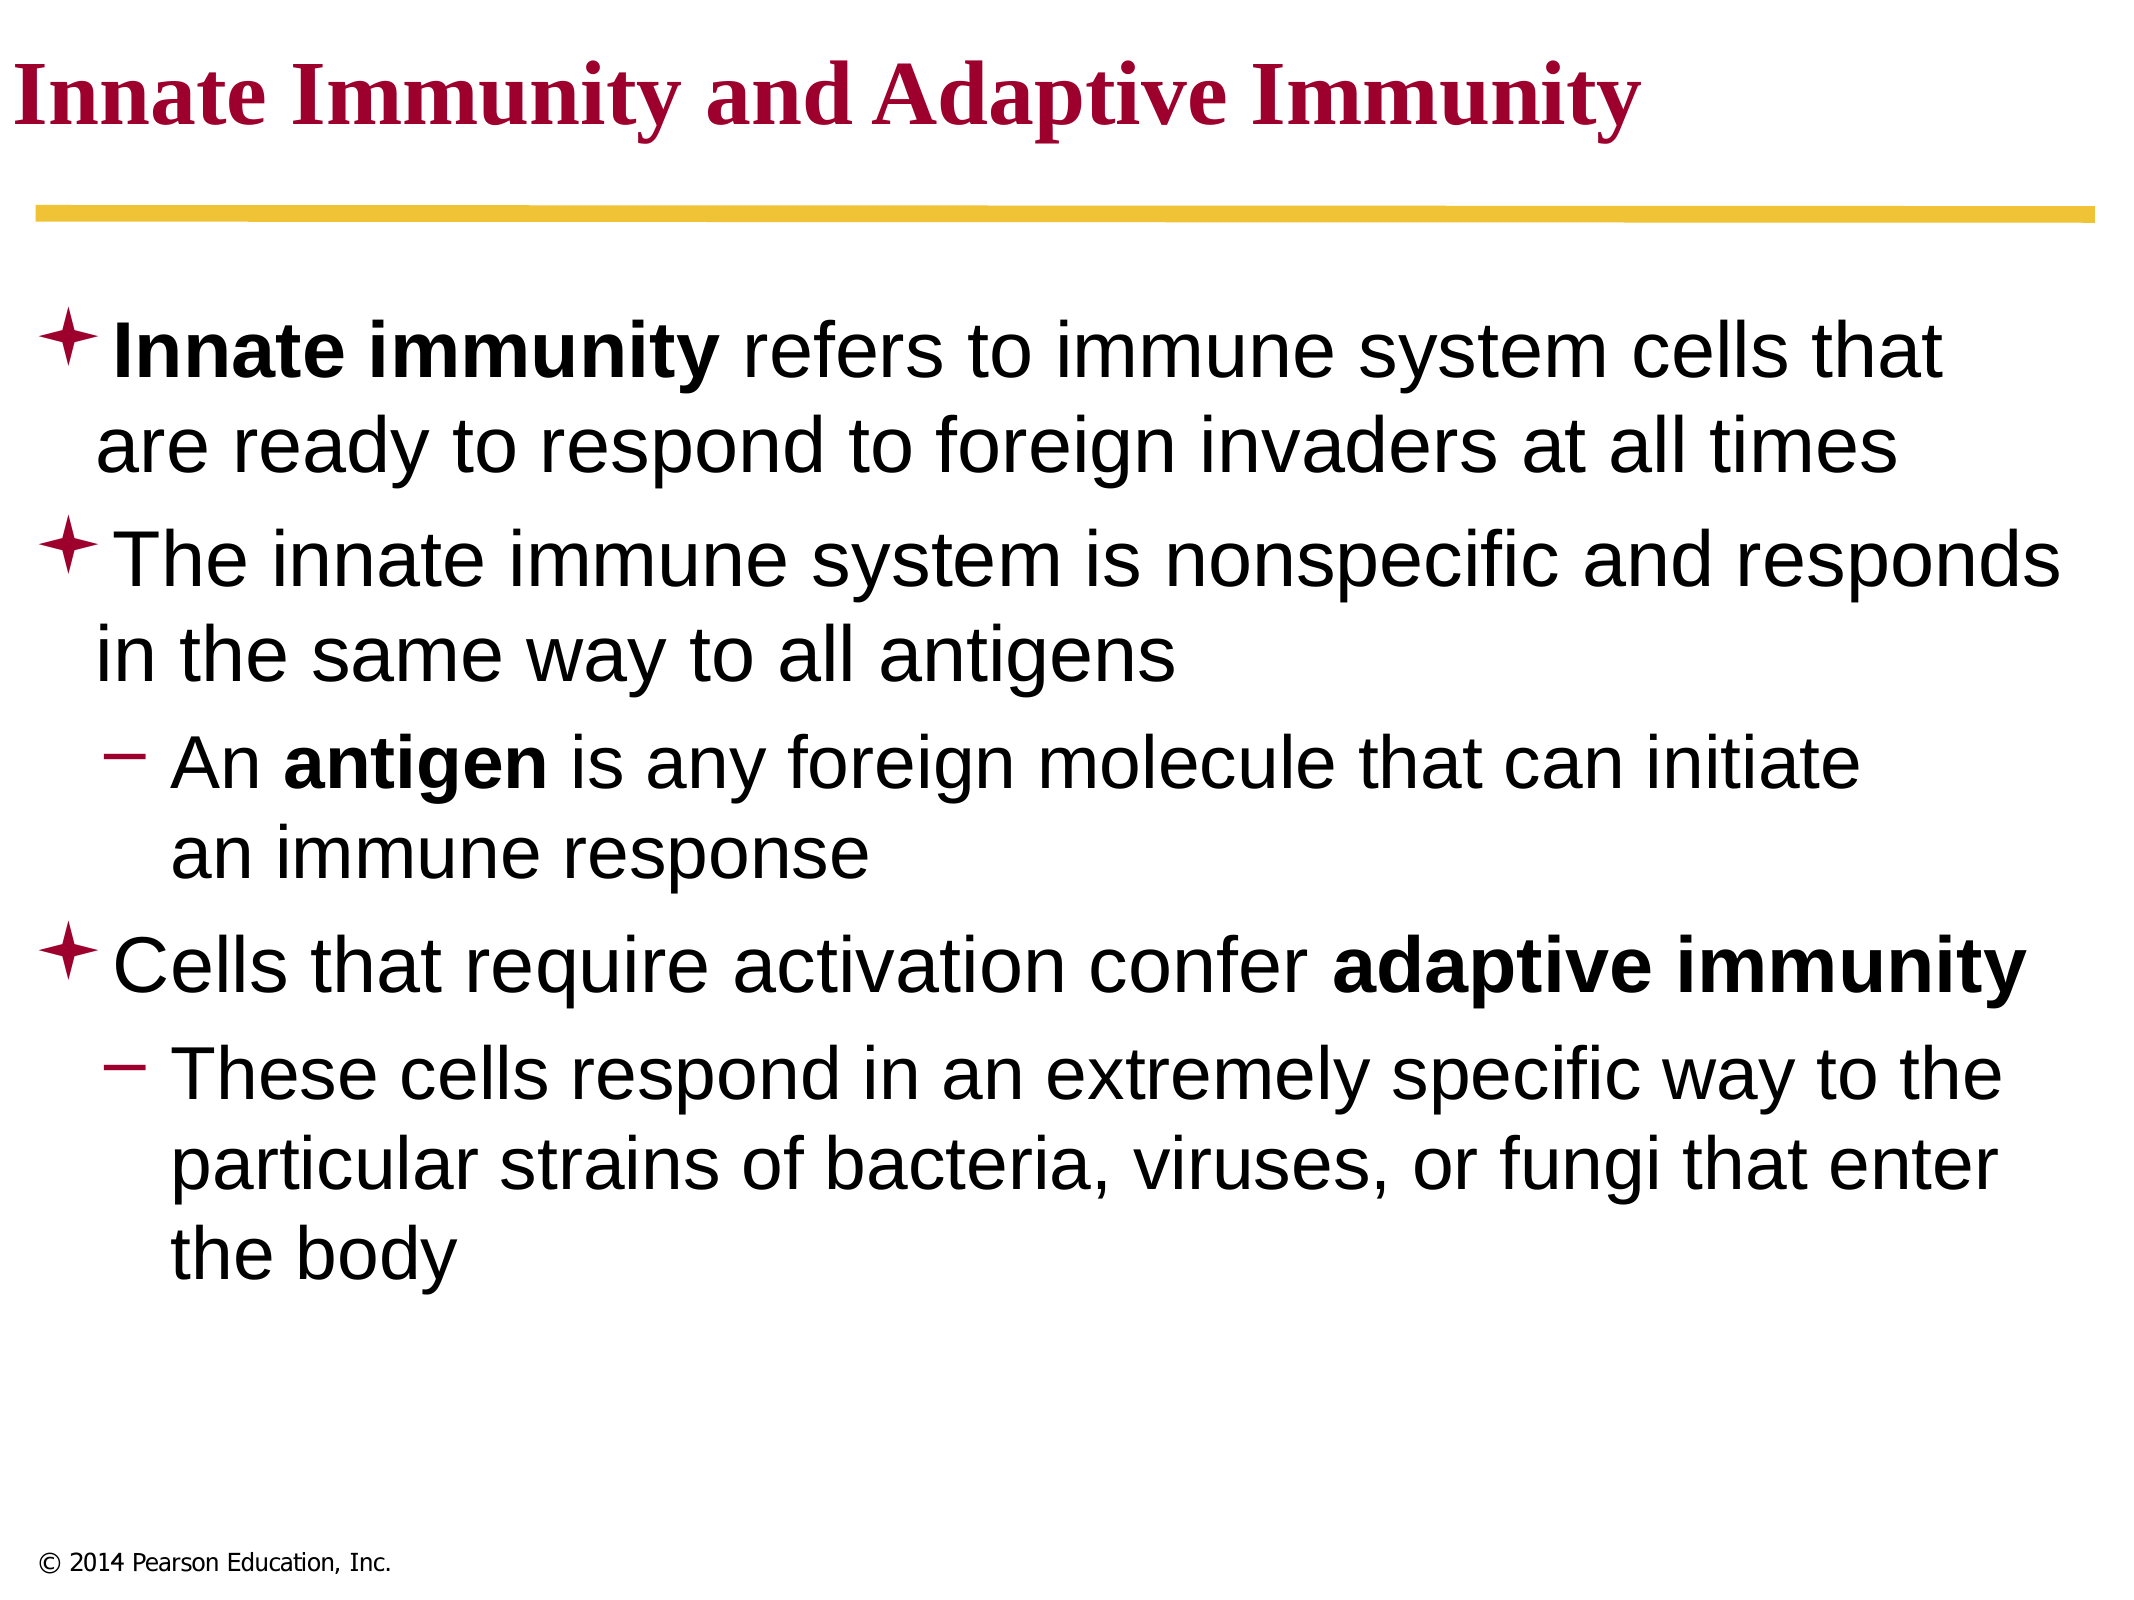

Innate Immunity and Adaptive Immunity

Innate immunity refers to immune system cells that are ready to respond to foreign invaders at all times
The innate immune system is nonspecific and responds in the same way to all antigens
An antigen is any foreign molecule that can initiate
an immune response
Cells that require activation confer adaptive immunity
These cells respond in an extremely specific way to the particular strains of bacteria, viruses, or fungi that enter the body